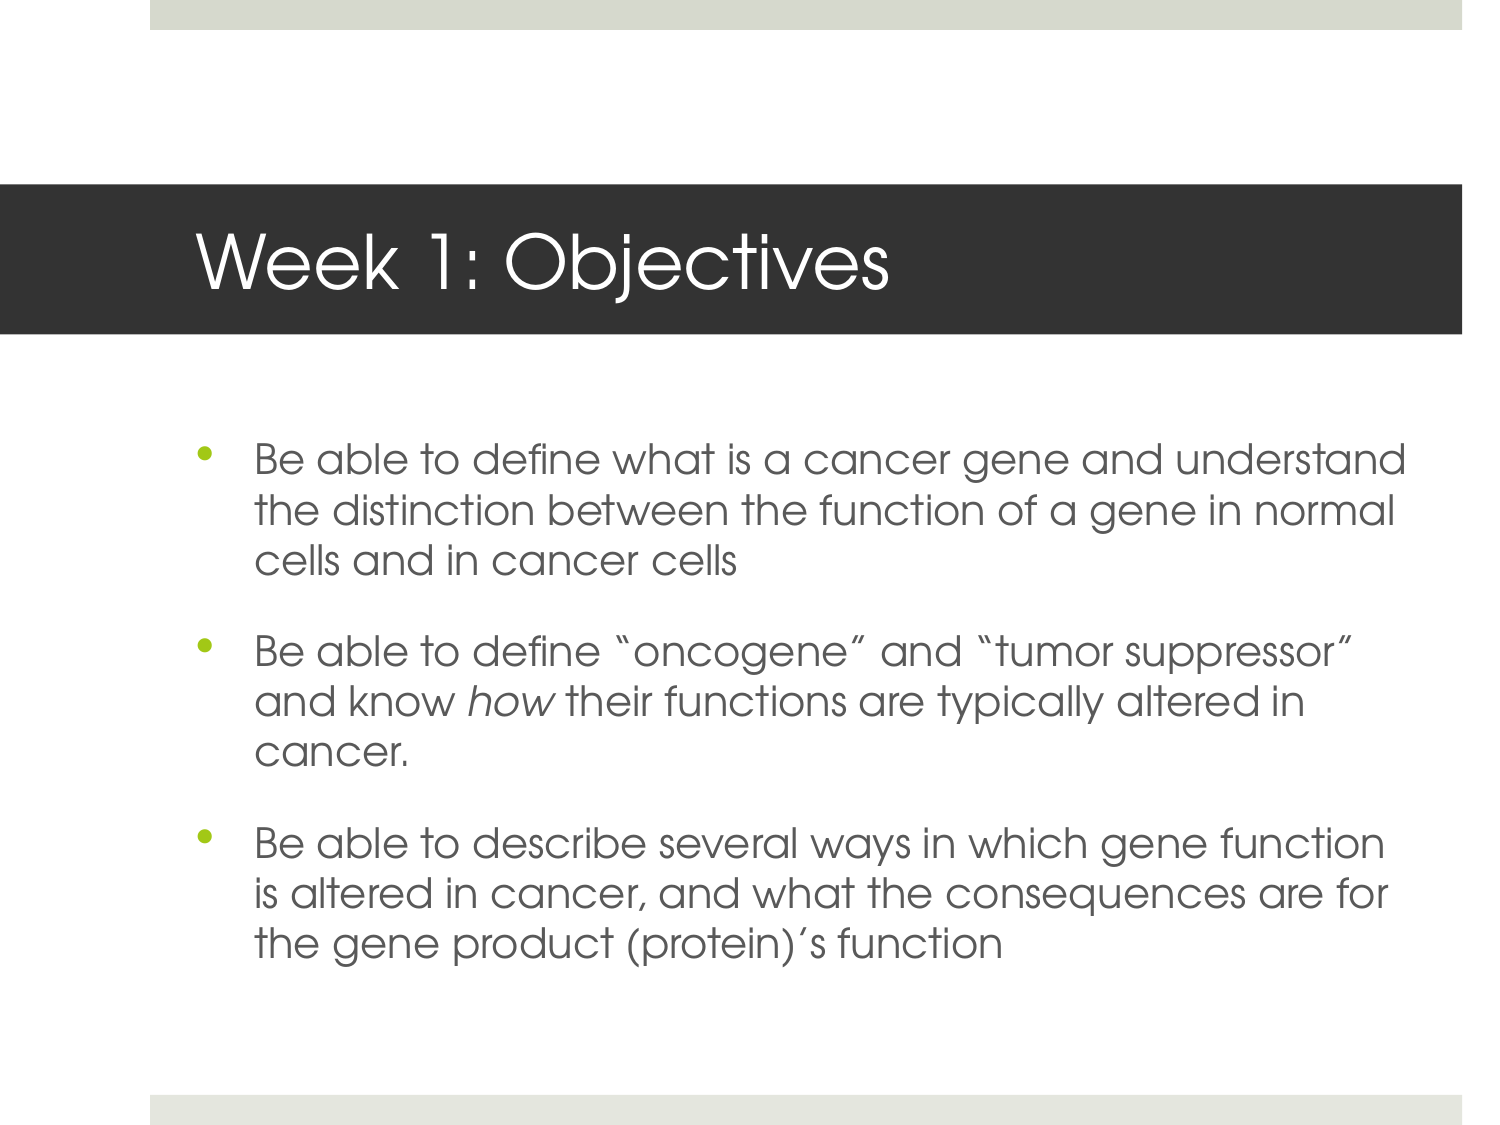

# Week 1: Objectives
Be able to define what is a cancer gene and understand the distinction between the function of a gene in normal cells and in cancer cells
Be able to define “oncogene” and “tumor suppressor” and know how their functions are typically altered in cancer.
Be able to describe several ways in which gene function is altered in cancer, and what the consequences are for the gene product (protein)’s function